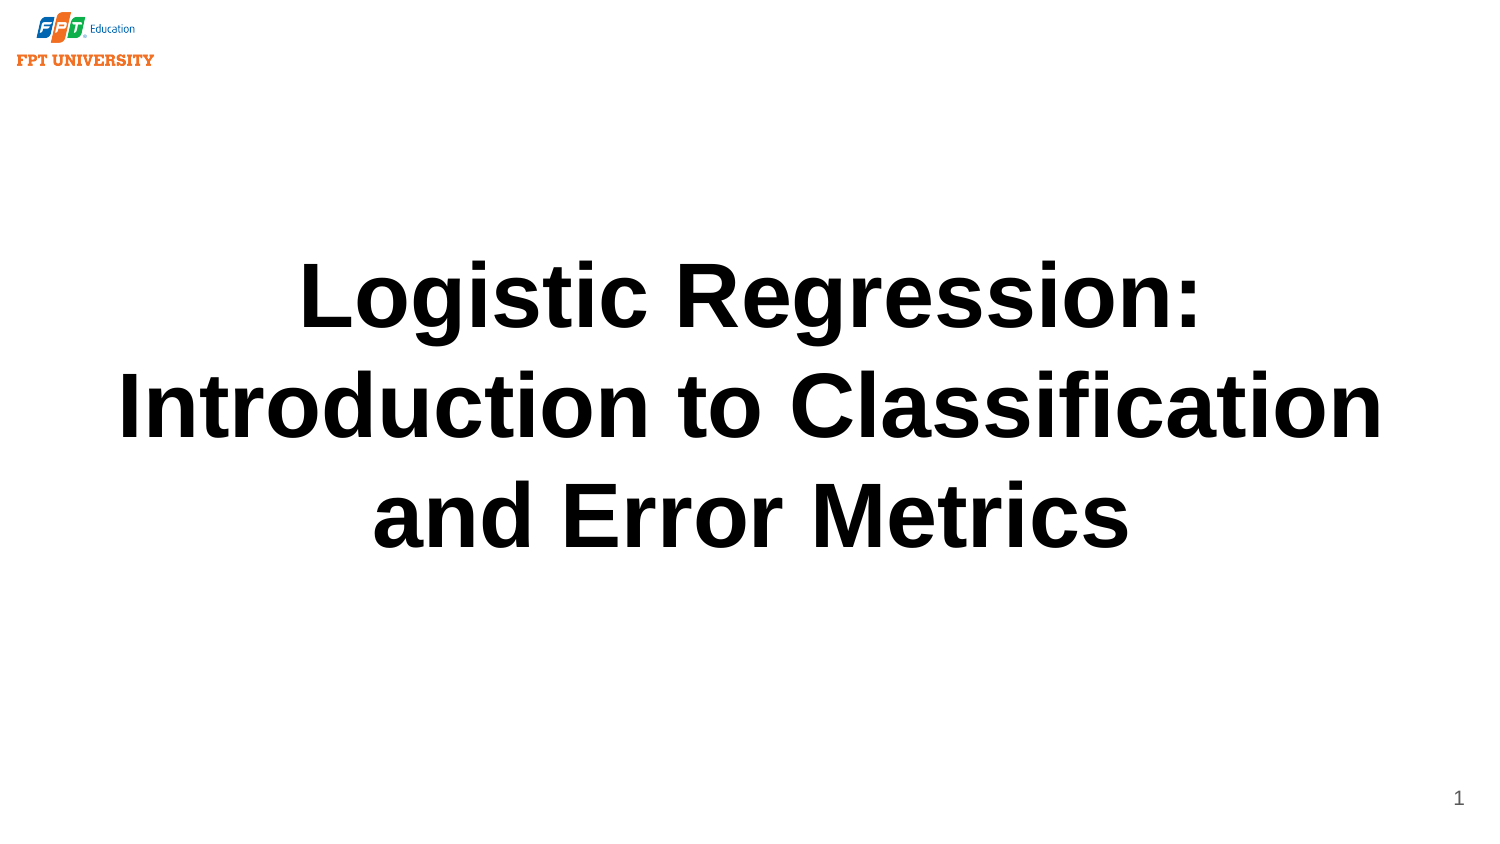

# Logistic Regression: Introduction to Classification and Error Metrics
1